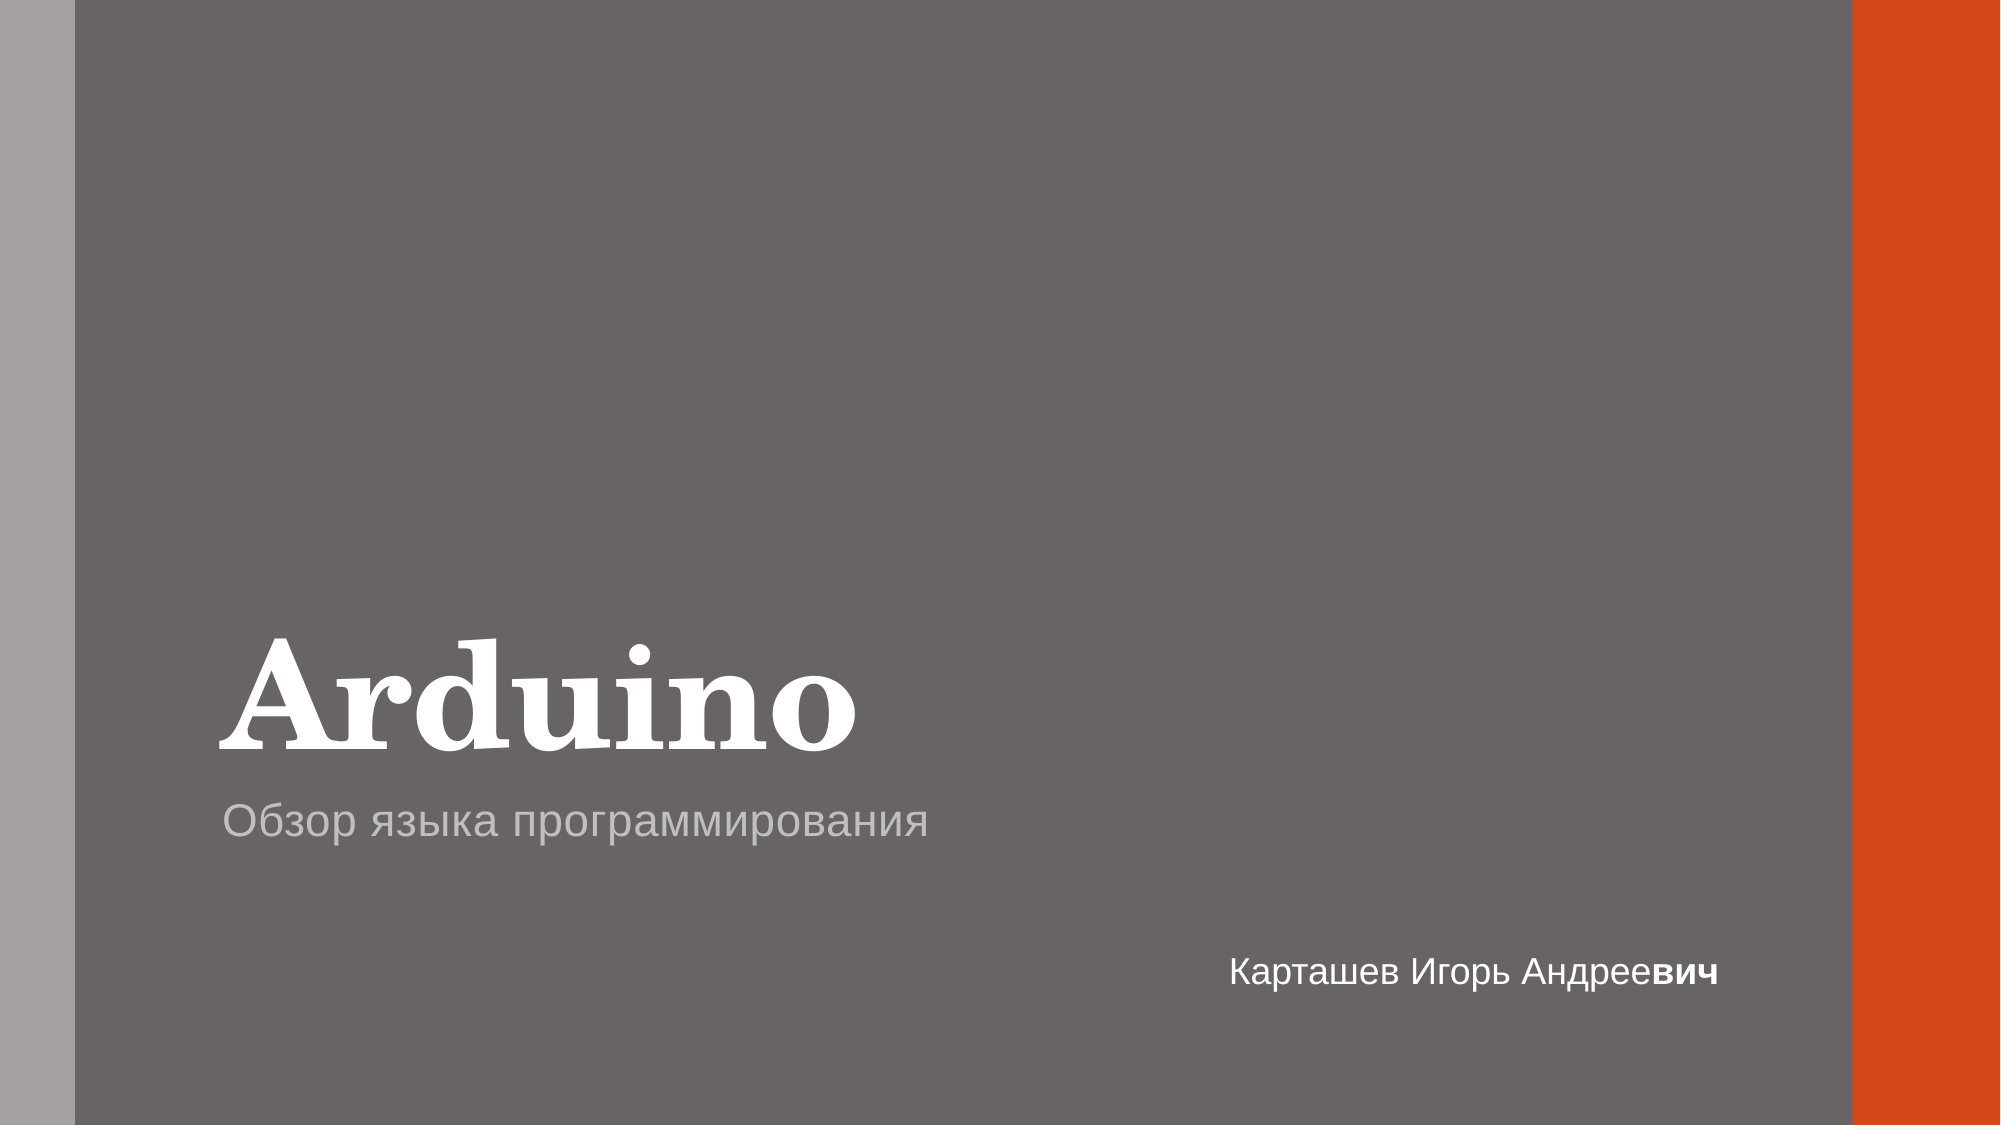

# Arduino
Обзор языка программирования
Карташев Игорь Андреевич